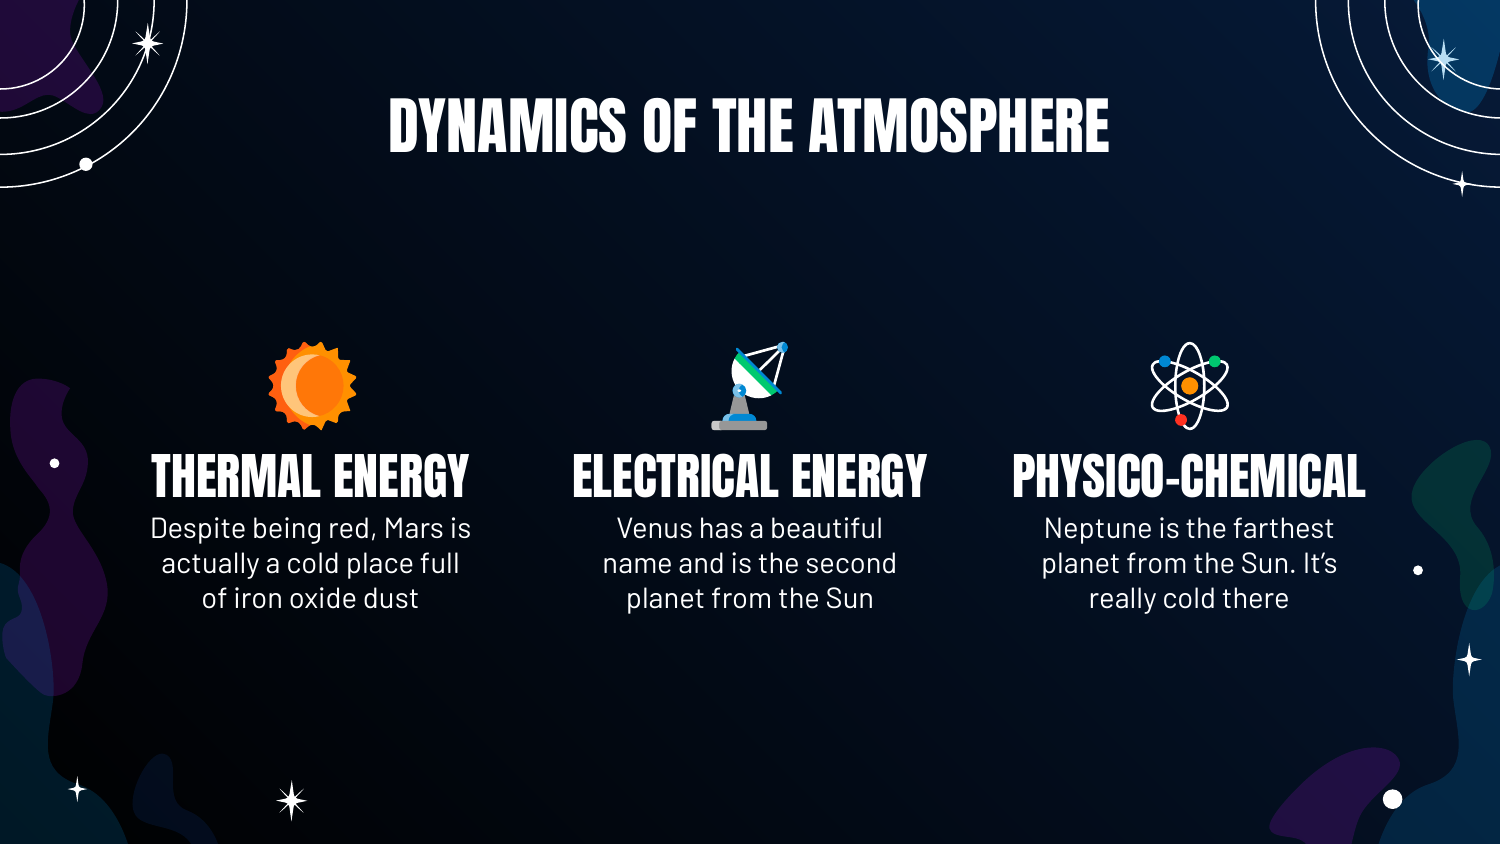

# DYNAMICS OF THE ATMOSPHERE

THERMAL ENERGY
ELECTRICAL ENERGY
PHYSICO-CHEMICAL
Despite being red, Mars is actually a cold place full of iron oxide dust
Venus has a beautiful name and is the second planet from the Sun
Neptune is the farthest planet from the Sun. It’s really cold there